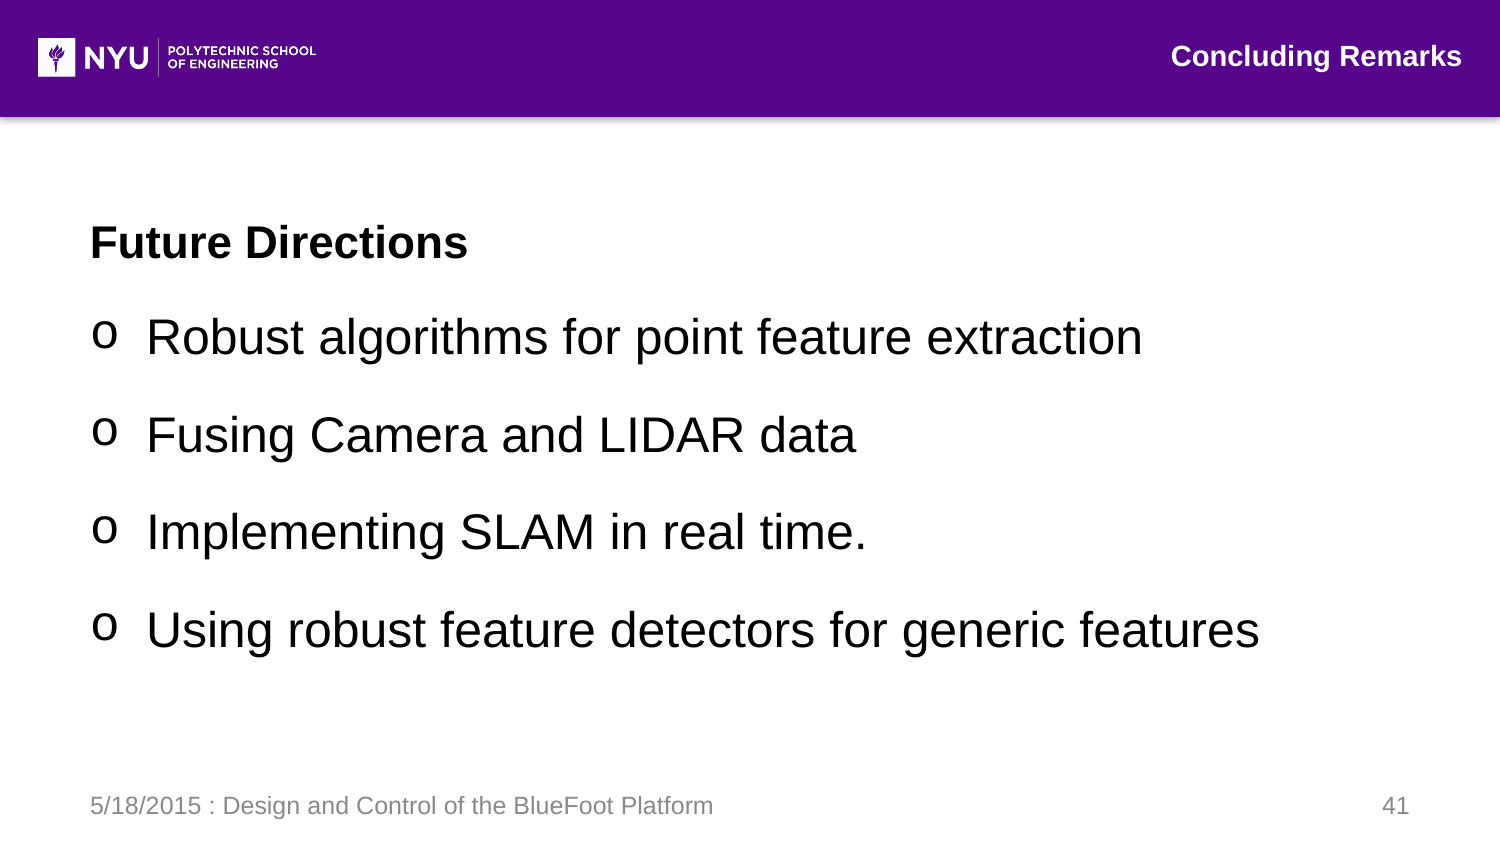

Concluding Remarks
Future Directions
Robust algorithms for point feature extraction
Fusing Camera and LIDAR data
Implementing SLAM in real time.
Using robust feature detectors for generic features
5/18/2015 : Design and Control of the BlueFoot Platform
41